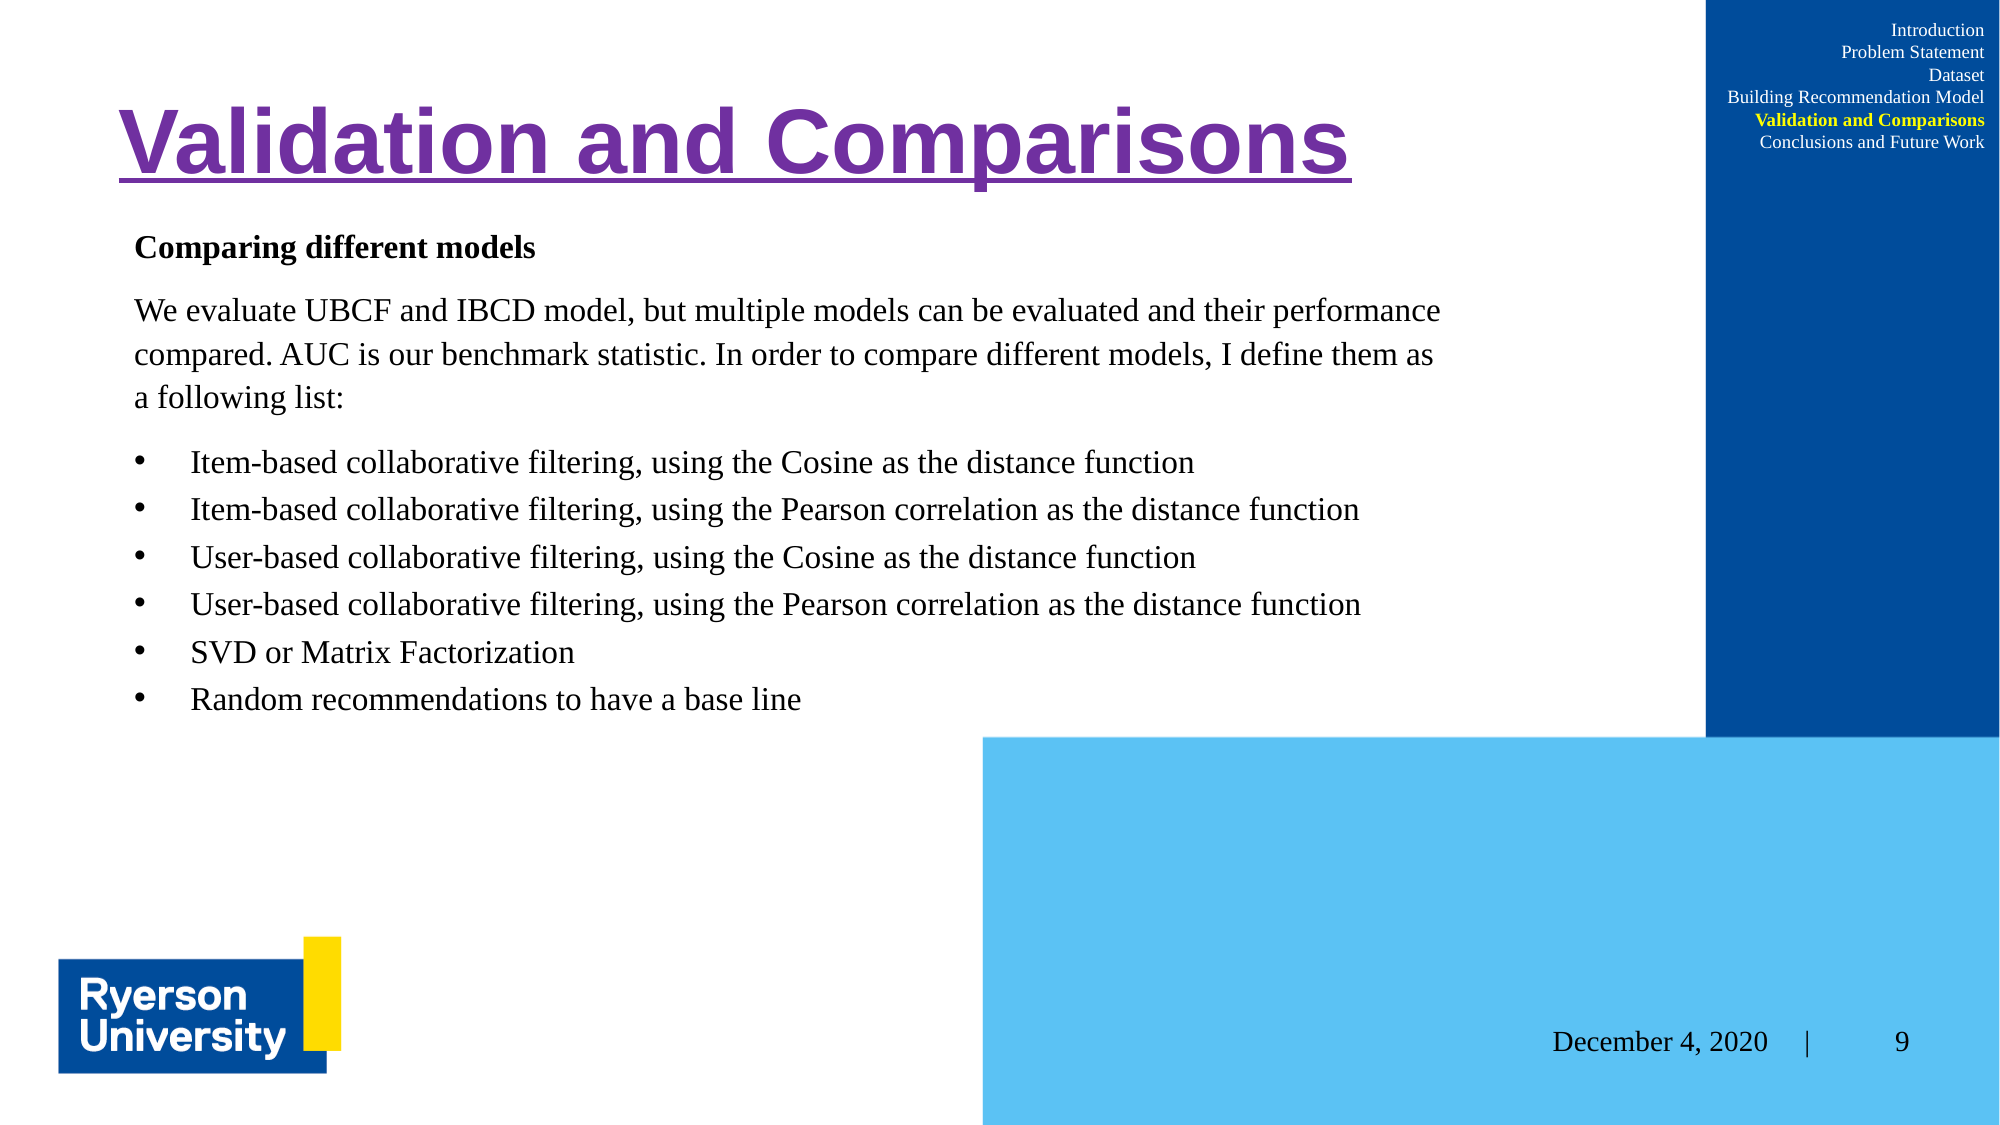

Introduction
Problem Statement
Dataset
Building Recommendation Model
Validation and Comparisons
Conclusions and Future Work
# Validation and Comparisons
Comparing different models
We evaluate UBCF and IBCD model, but multiple models can be evaluated and their performance compared. AUC is our benchmark statistic. In order to compare different models, I define them as a following list:
Item-based collaborative filtering, using the Cosine as the distance function
Item-based collaborative filtering, using the Pearson correlation as the distance function
User-based collaborative filtering, using the Cosine as the distance function
User-based collaborative filtering, using the Pearson correlation as the distance function
SVD or Matrix Factorization
Random recommendations to have a base line

December 4, 2020     |
9